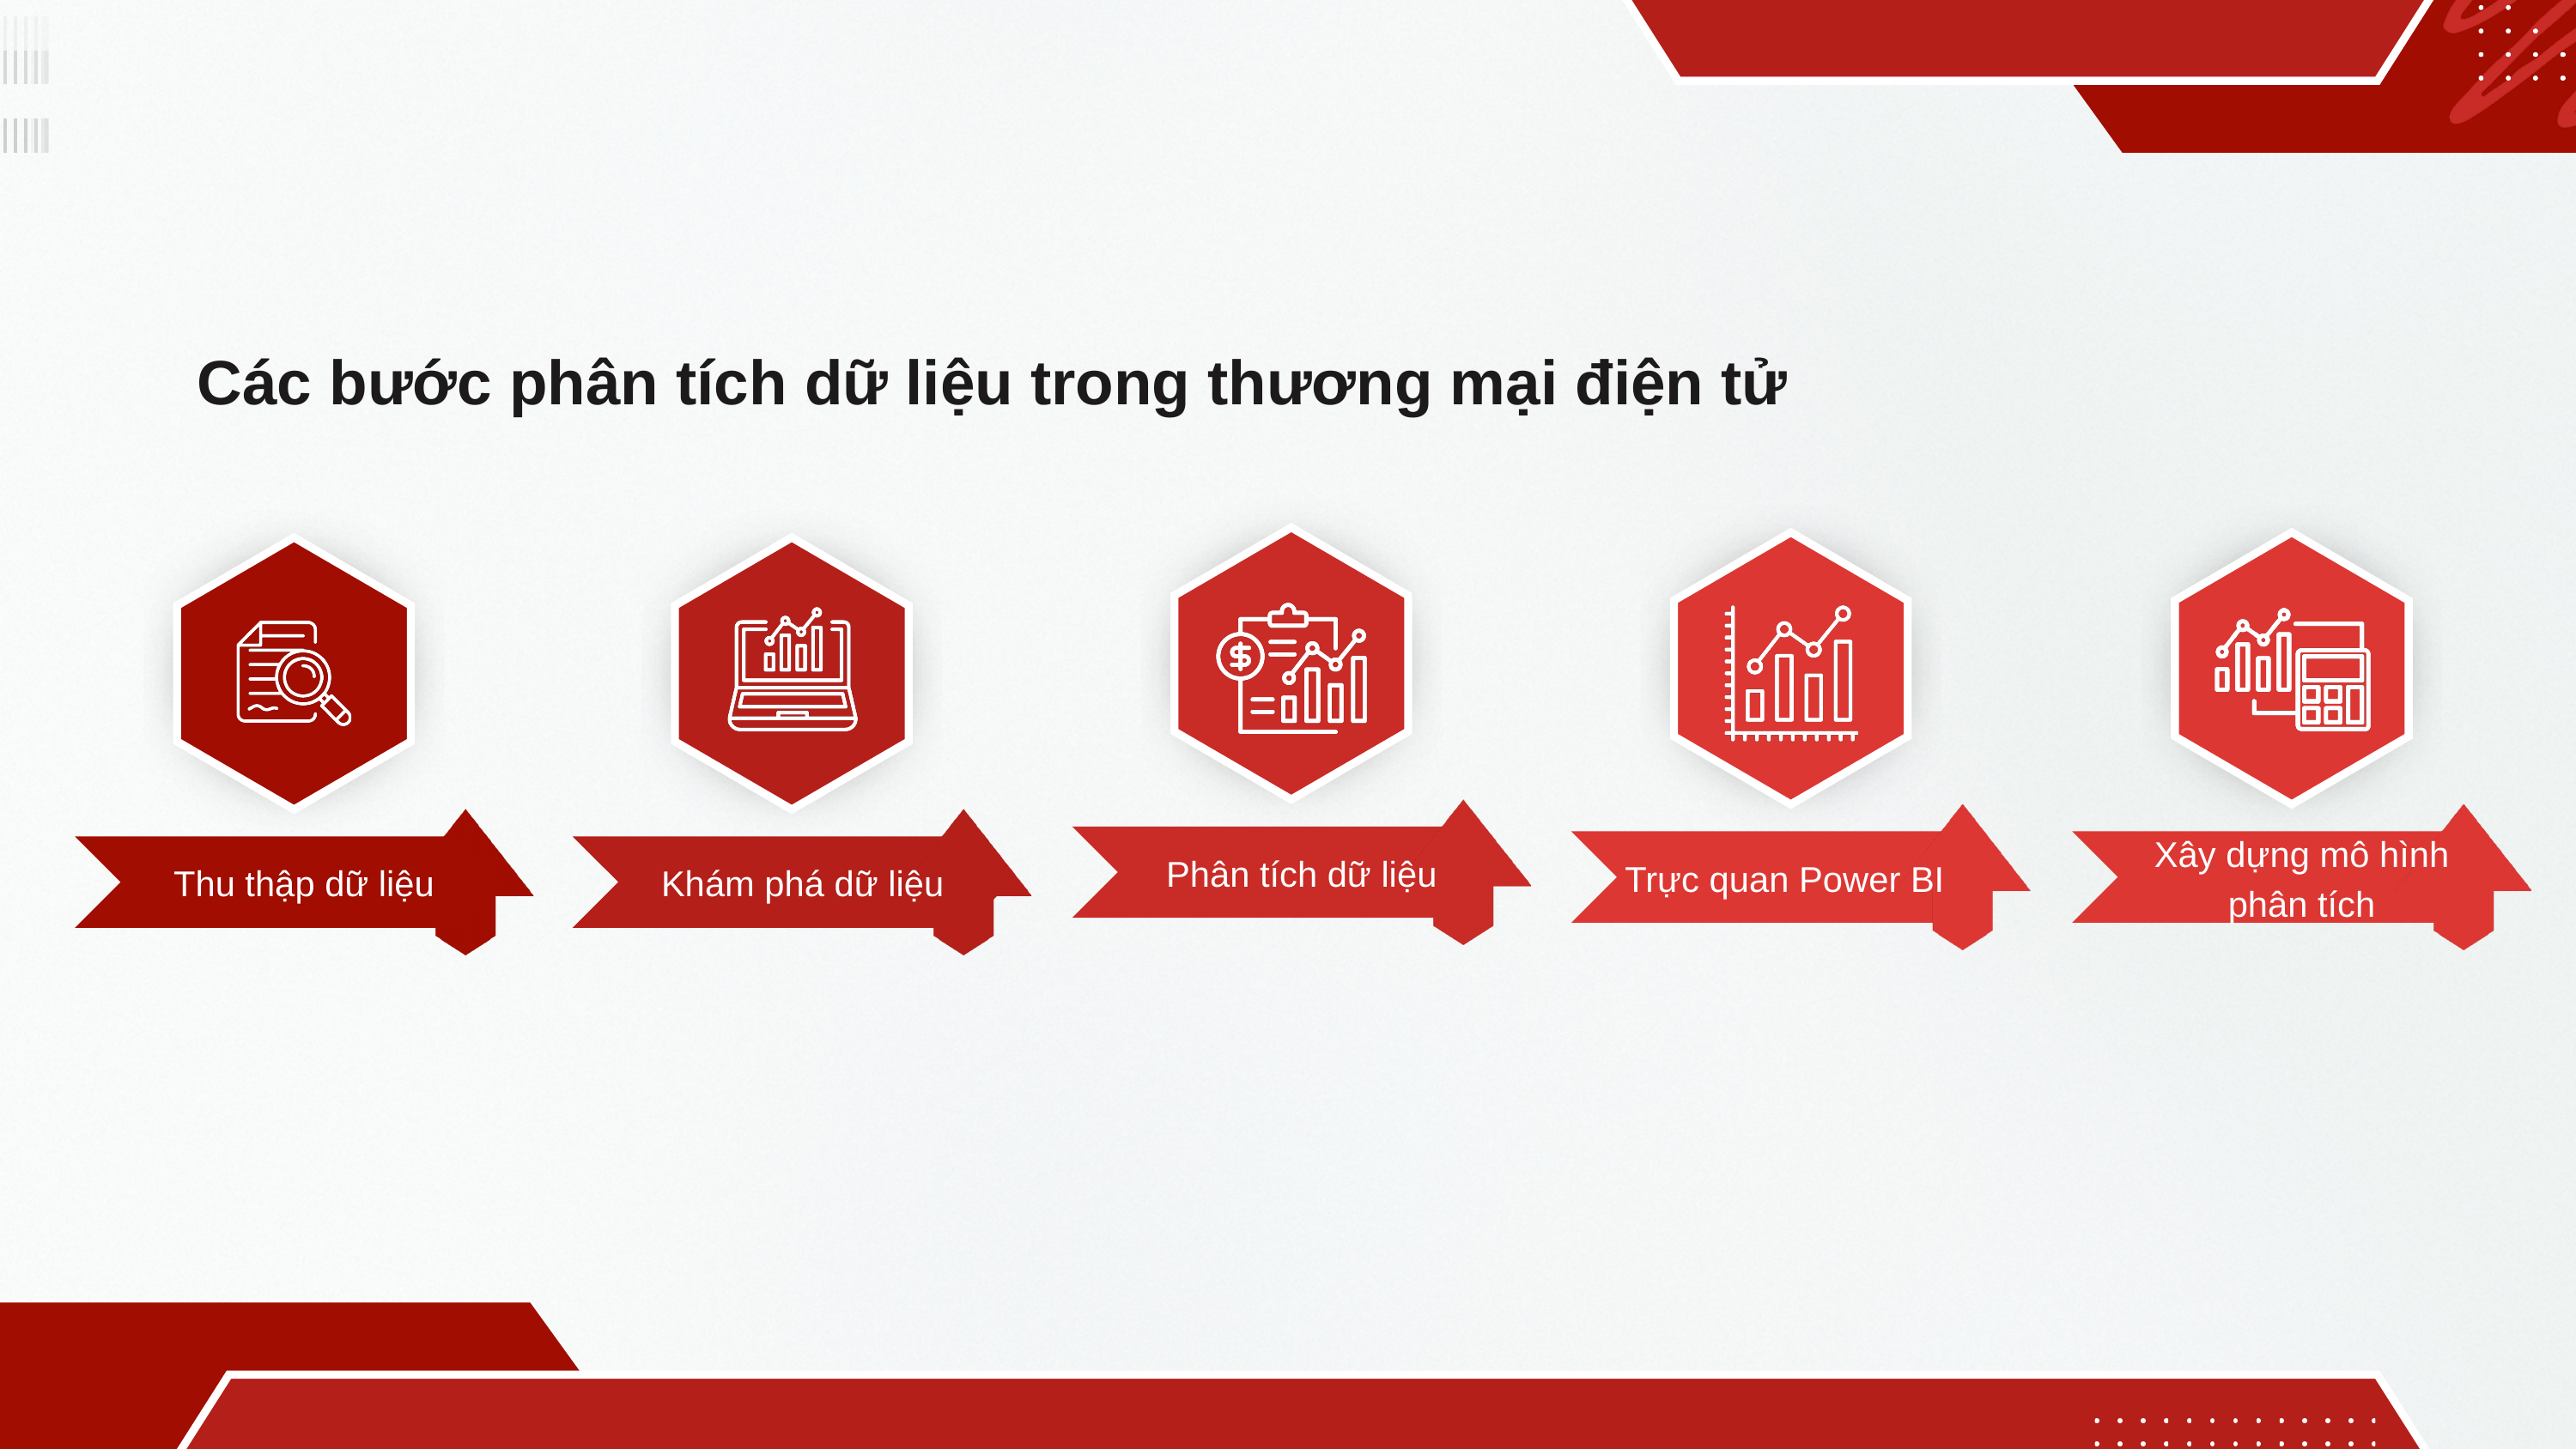

Các bước phân tích dữ liệu trong thương mại điện tử

Xây dựng mô hình phân tích
Phân tích dữ liệu
 Trực quan Power BI
Thu thập dữ liệu
Khám phá dữ liệu